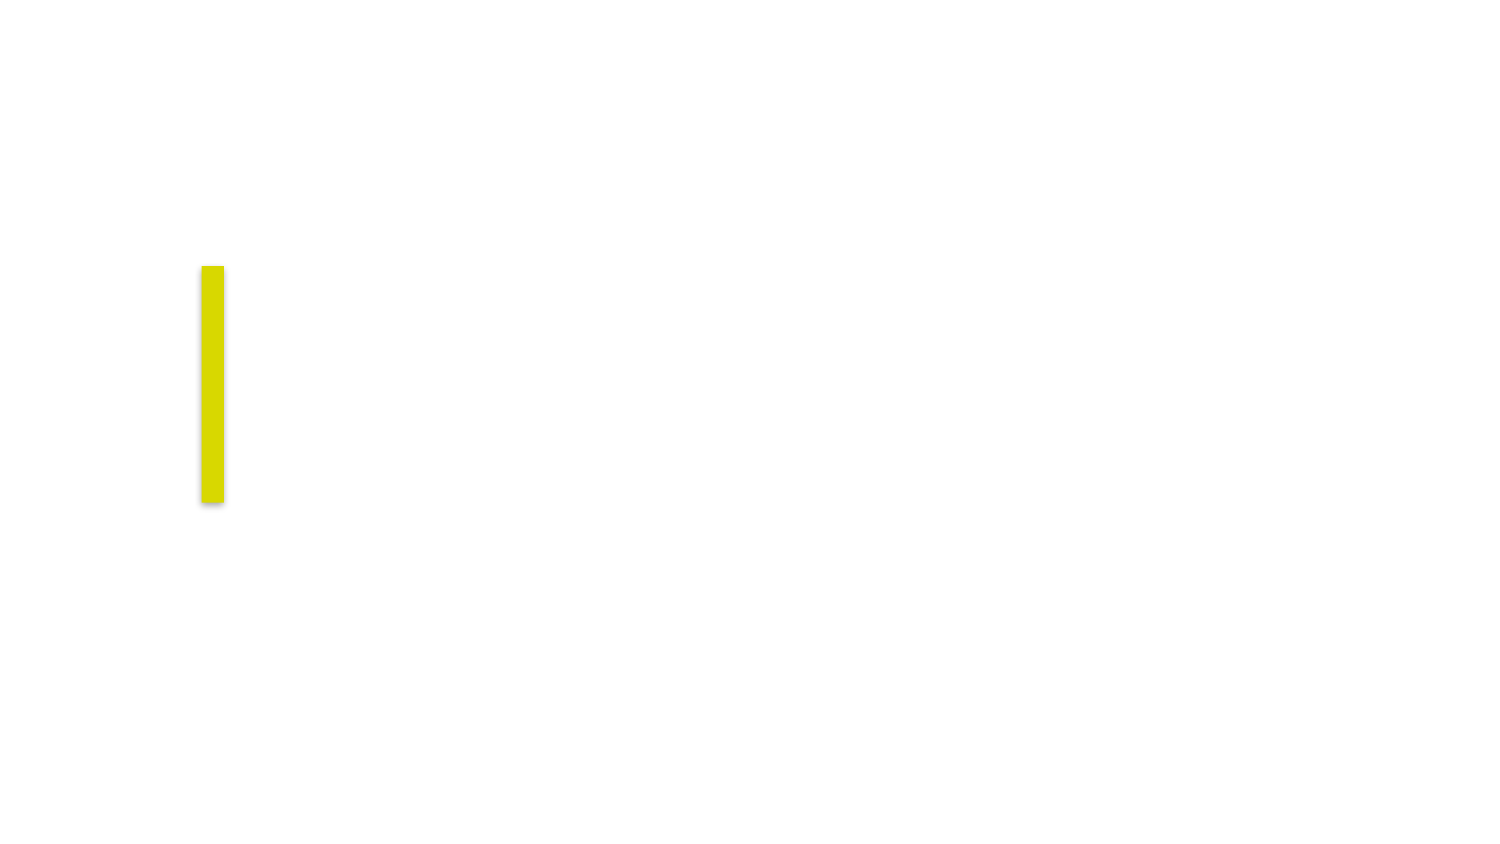

Propiedades
Posicionar elementos II - Grid Area